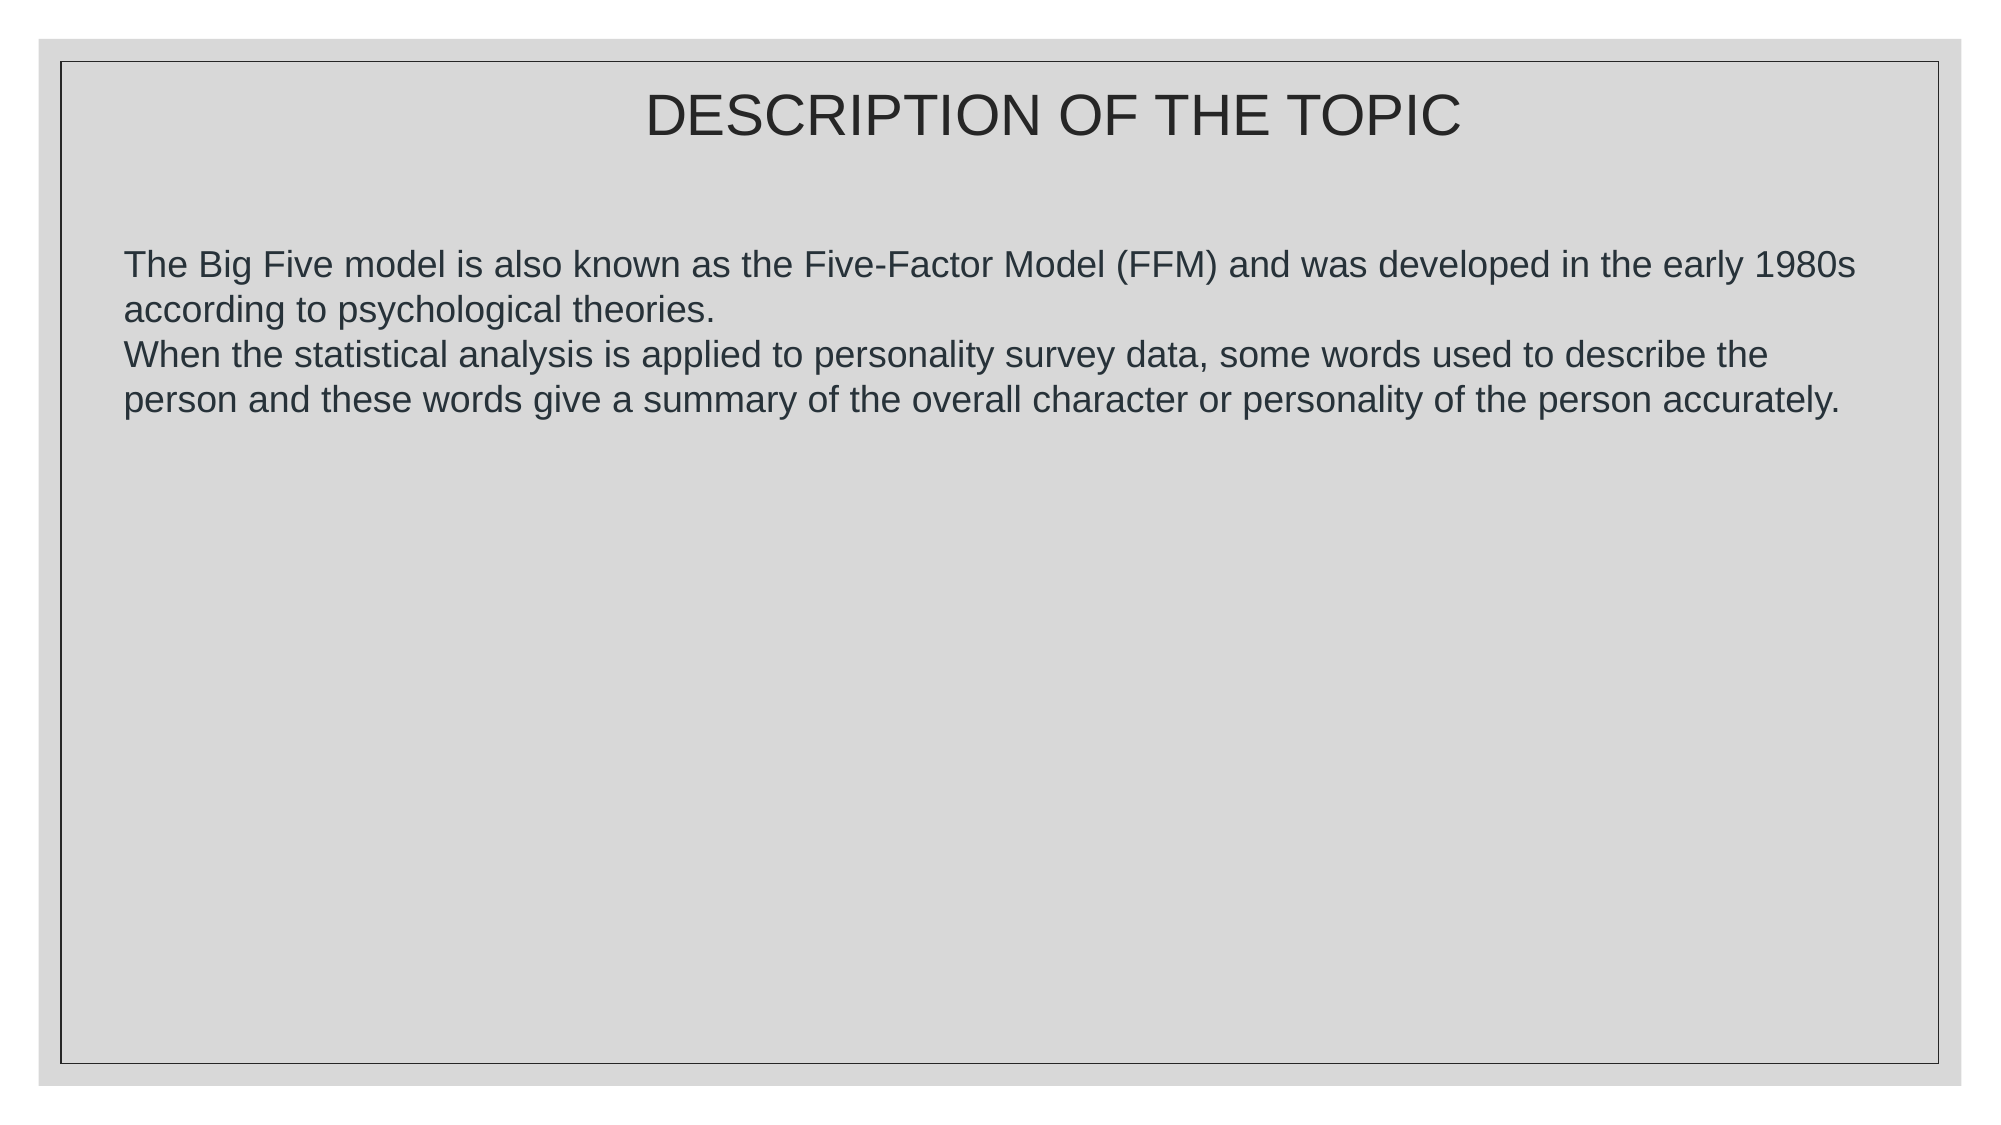

# DESCRIPTION OF THE TOPIC
The Big Five model is also known as the Five-Factor Model (FFM) and was developed in the early 1980s according to psychological theories.
When the statistical analysis is applied to personality survey data, some words used to describe the person and these words give a summary of the overall character or personality of the person accurately.